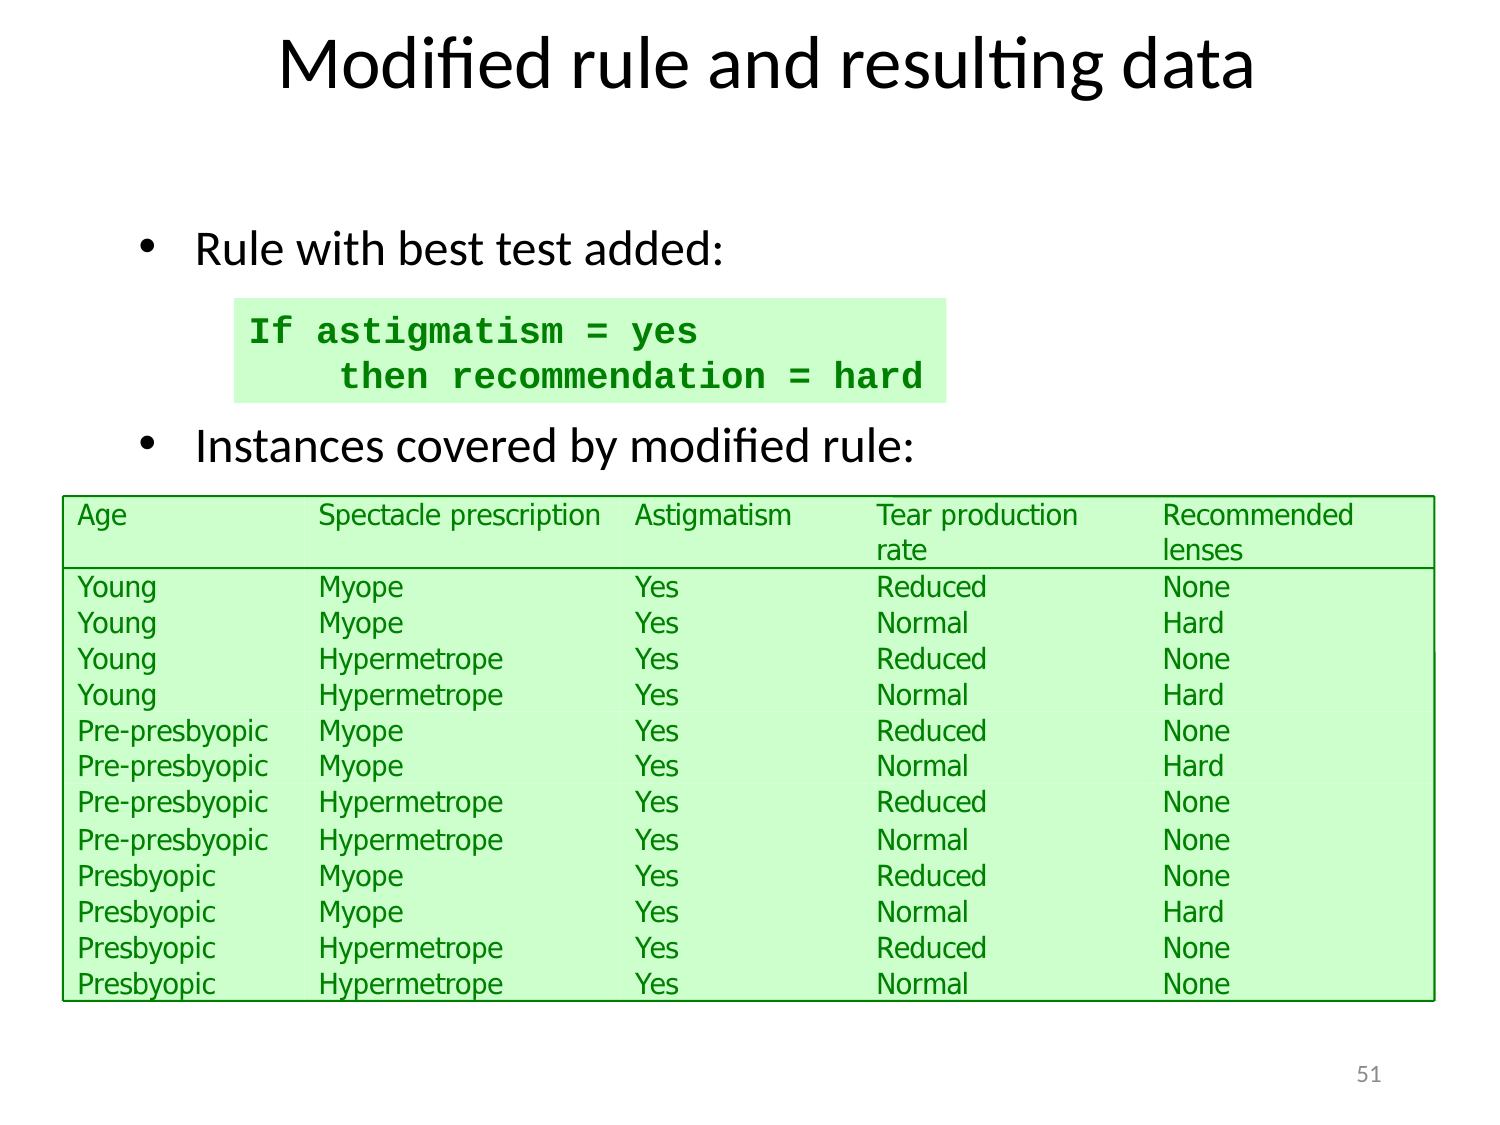

Modified rule and resulting data
Rule with best test added:
Instances covered by modified rule:
If astigmatism = yes
    then recommendation = hard

Age

Spectacle prescription
Astigmatism
Tear production rate
Recommended lenses

Young

Myope
Yes
Reduced
None
Young
Myope
Yes
Normal
Hard
Young
Hypermetrope
Yes
Reduced
None
Young
Hypermetrope
Yes
Normal
Hard
Pre-presbyopic
Myope
Yes
Reduced
None
Pre-presbyopic
Myope
Yes
Normal
Hard
Pre-presbyopic
Hypermetrope
Yes
Reduced
None
Pre-presbyopic
Hypermetrope
Yes
Normal
None
Presbyopic
Myope
Yes
Reduced
None
Presbyopic
Myope
Yes
Normal
Hard
Presbyopic
Hypermetrope
Yes
Reduced
None
Presbyopic
Hypermetrope
Yes
Normal
None

51